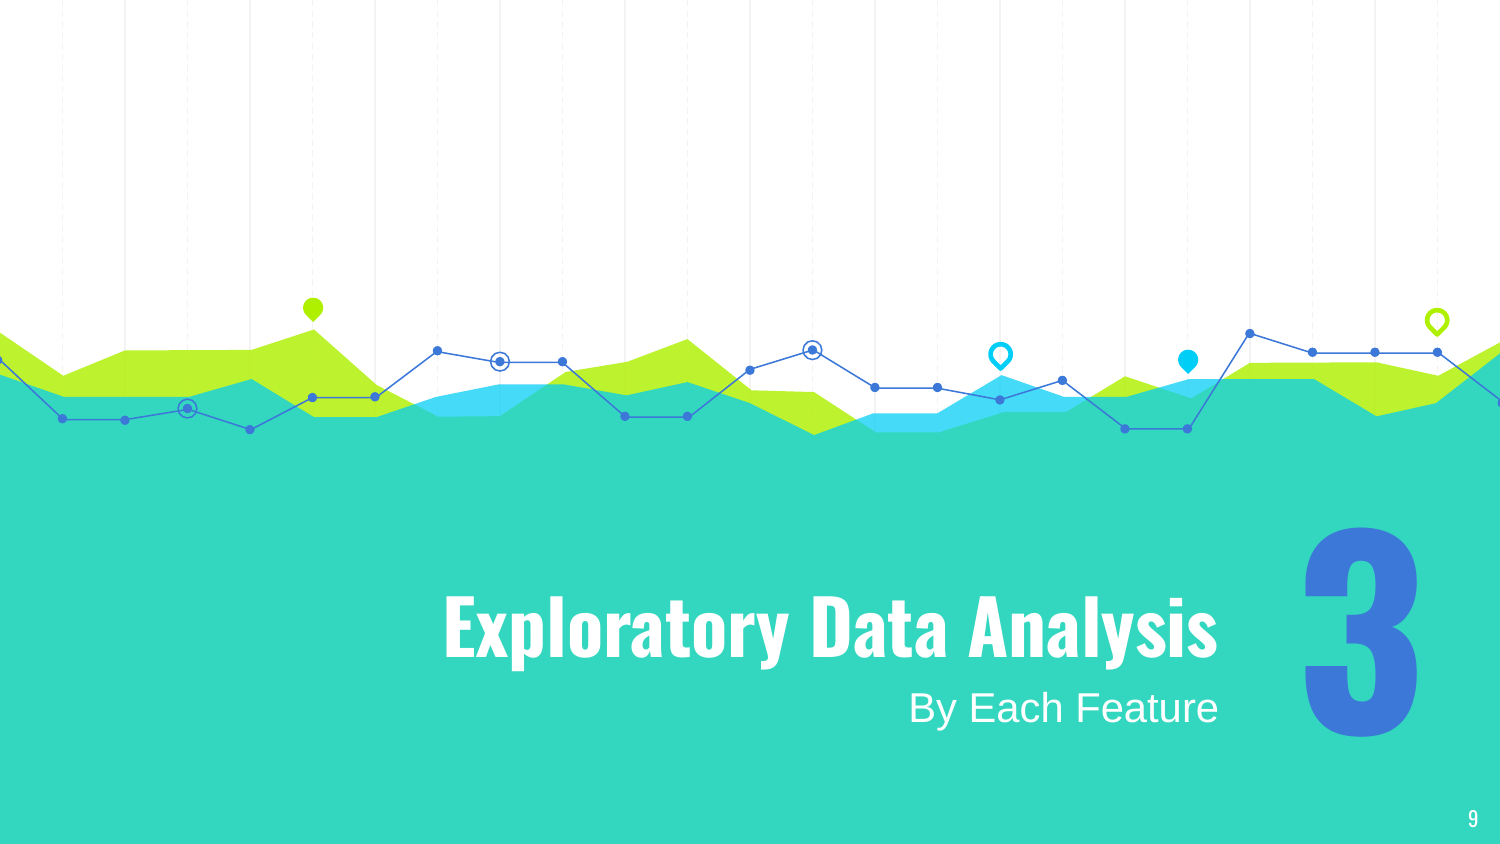

# Exploratory Data Analysis
3
By Each Feature
9